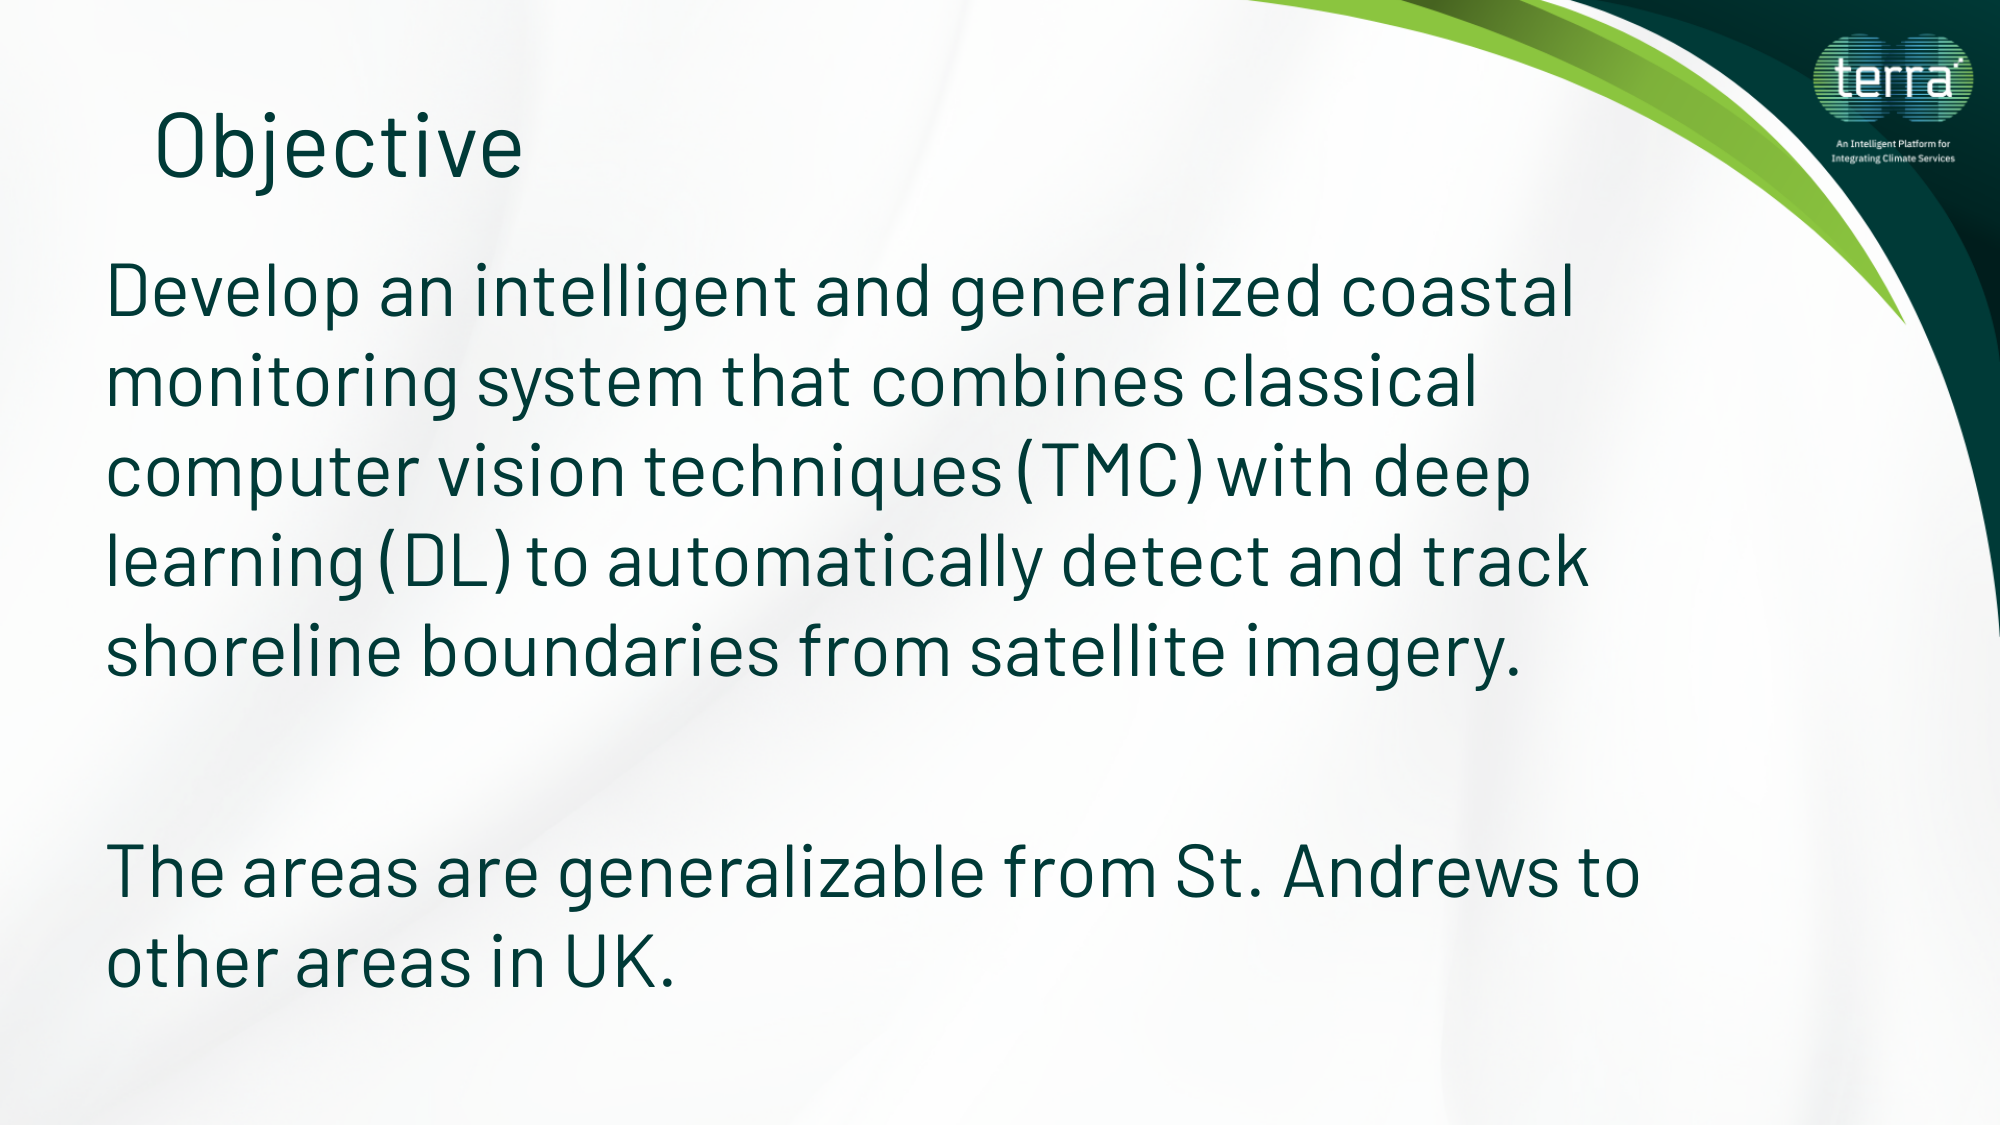

# Objective
Develop an intelligent and generalized coastal monitoring system that combines classical computer vision techniques (TMC) with deep learning (DL) to automatically detect and track shoreline boundaries from satellite imagery.

The areas are generalizable from St. Andrews to other areas in UK.